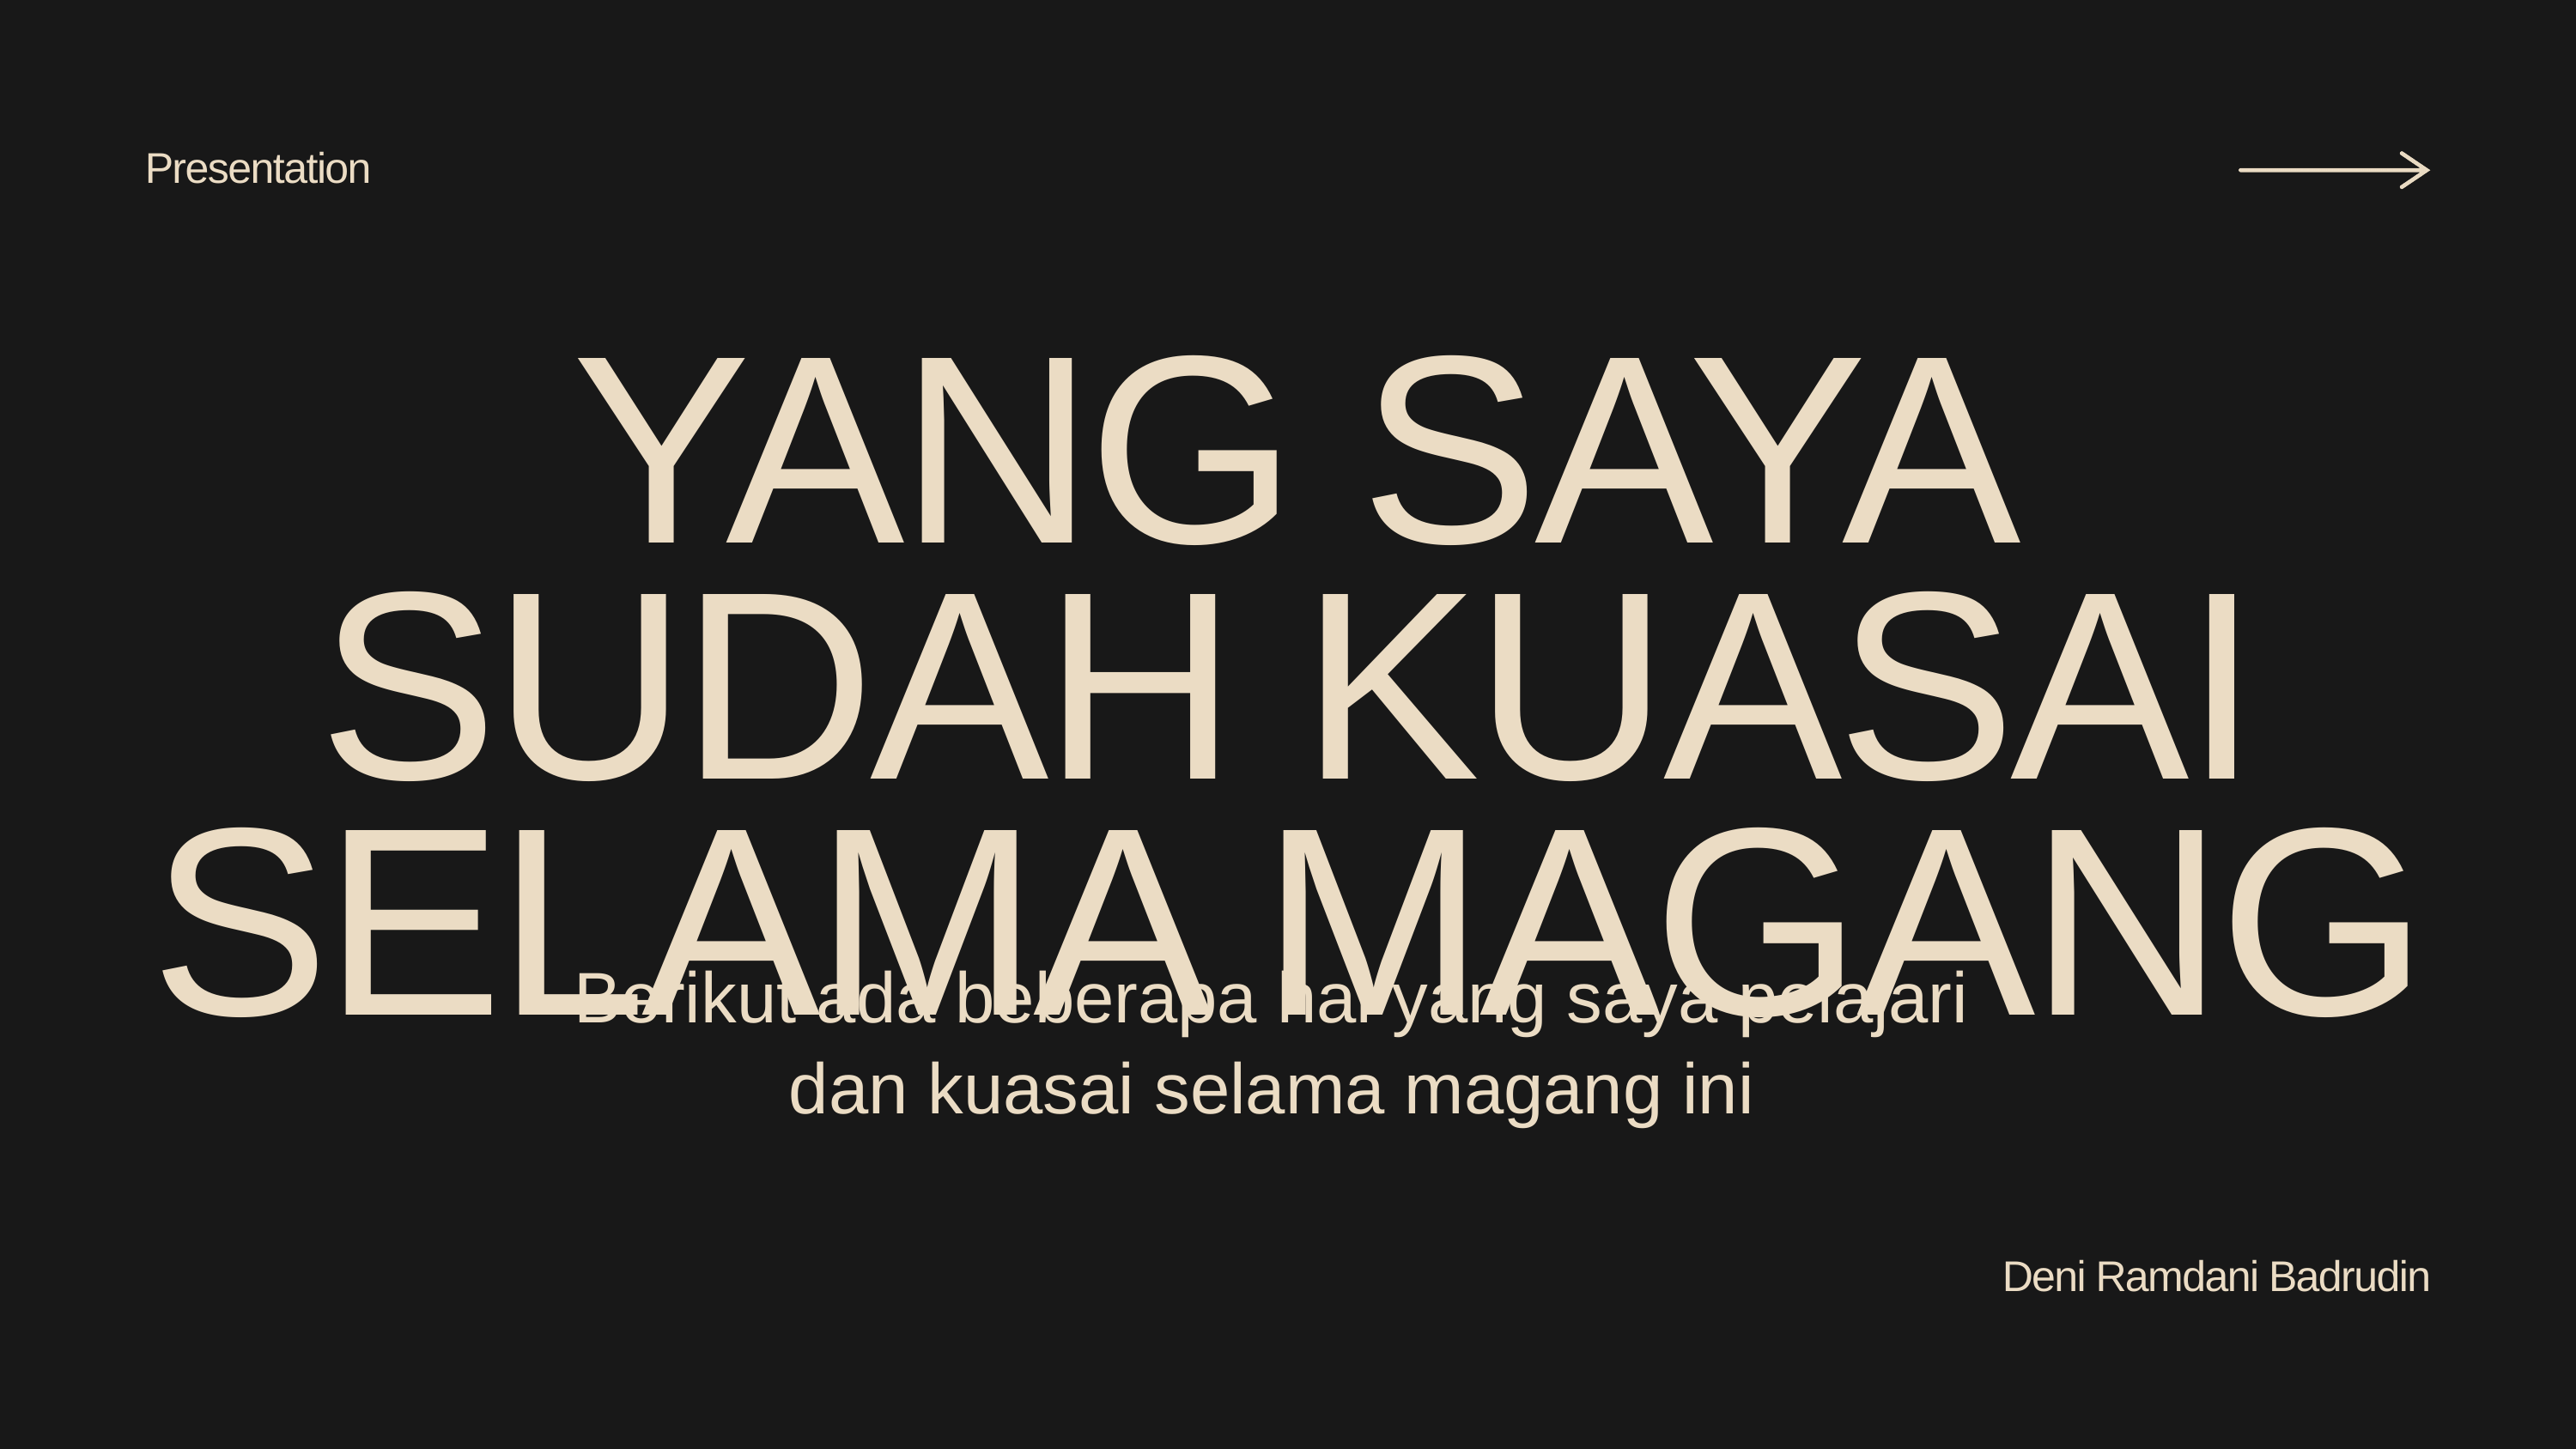

Presentation
YANG SAYA SUDAH KUASAI SELAMA MAGANG
Berikut ada beberapa hal yang saya pelajari dan kuasai selama magang ini
Deni Ramdani Badrudin